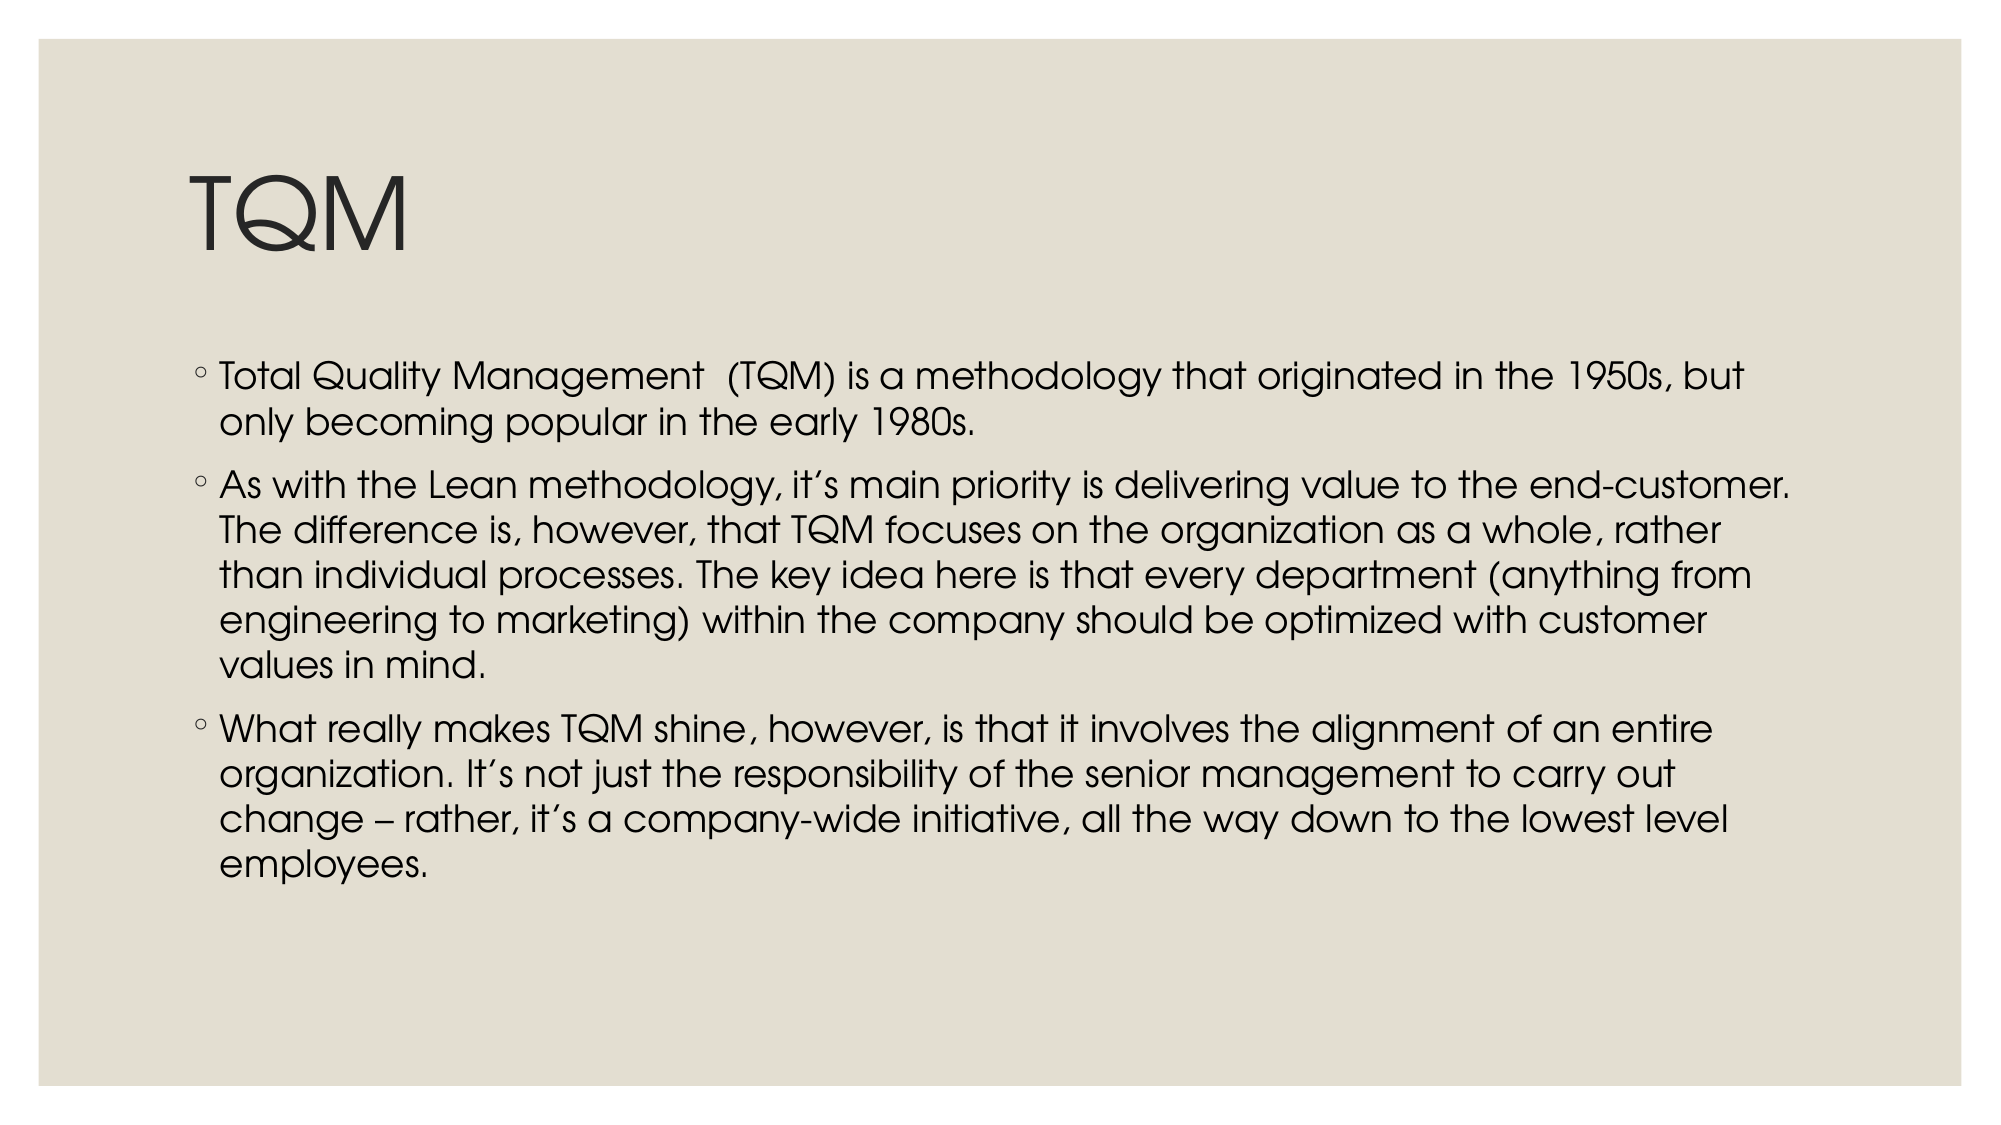

# TQM
Total Quality Management  (TQM) is a methodology that originated in the 1950s, but only becoming popular in the early 1980s.
As with the Lean methodology, it’s main priority is delivering value to the end-customer. The difference is, however, that TQM focuses on the organization as a whole, rather than individual processes. The key idea here is that every department (anything from engineering to marketing) within the company should be optimized with customer values in mind.
What really makes TQM shine, however, is that it involves the alignment of an entire organization. It’s not just the responsibility of the senior management to carry out change – rather, it’s a company-wide initiative, all the way down to the lowest level employees.